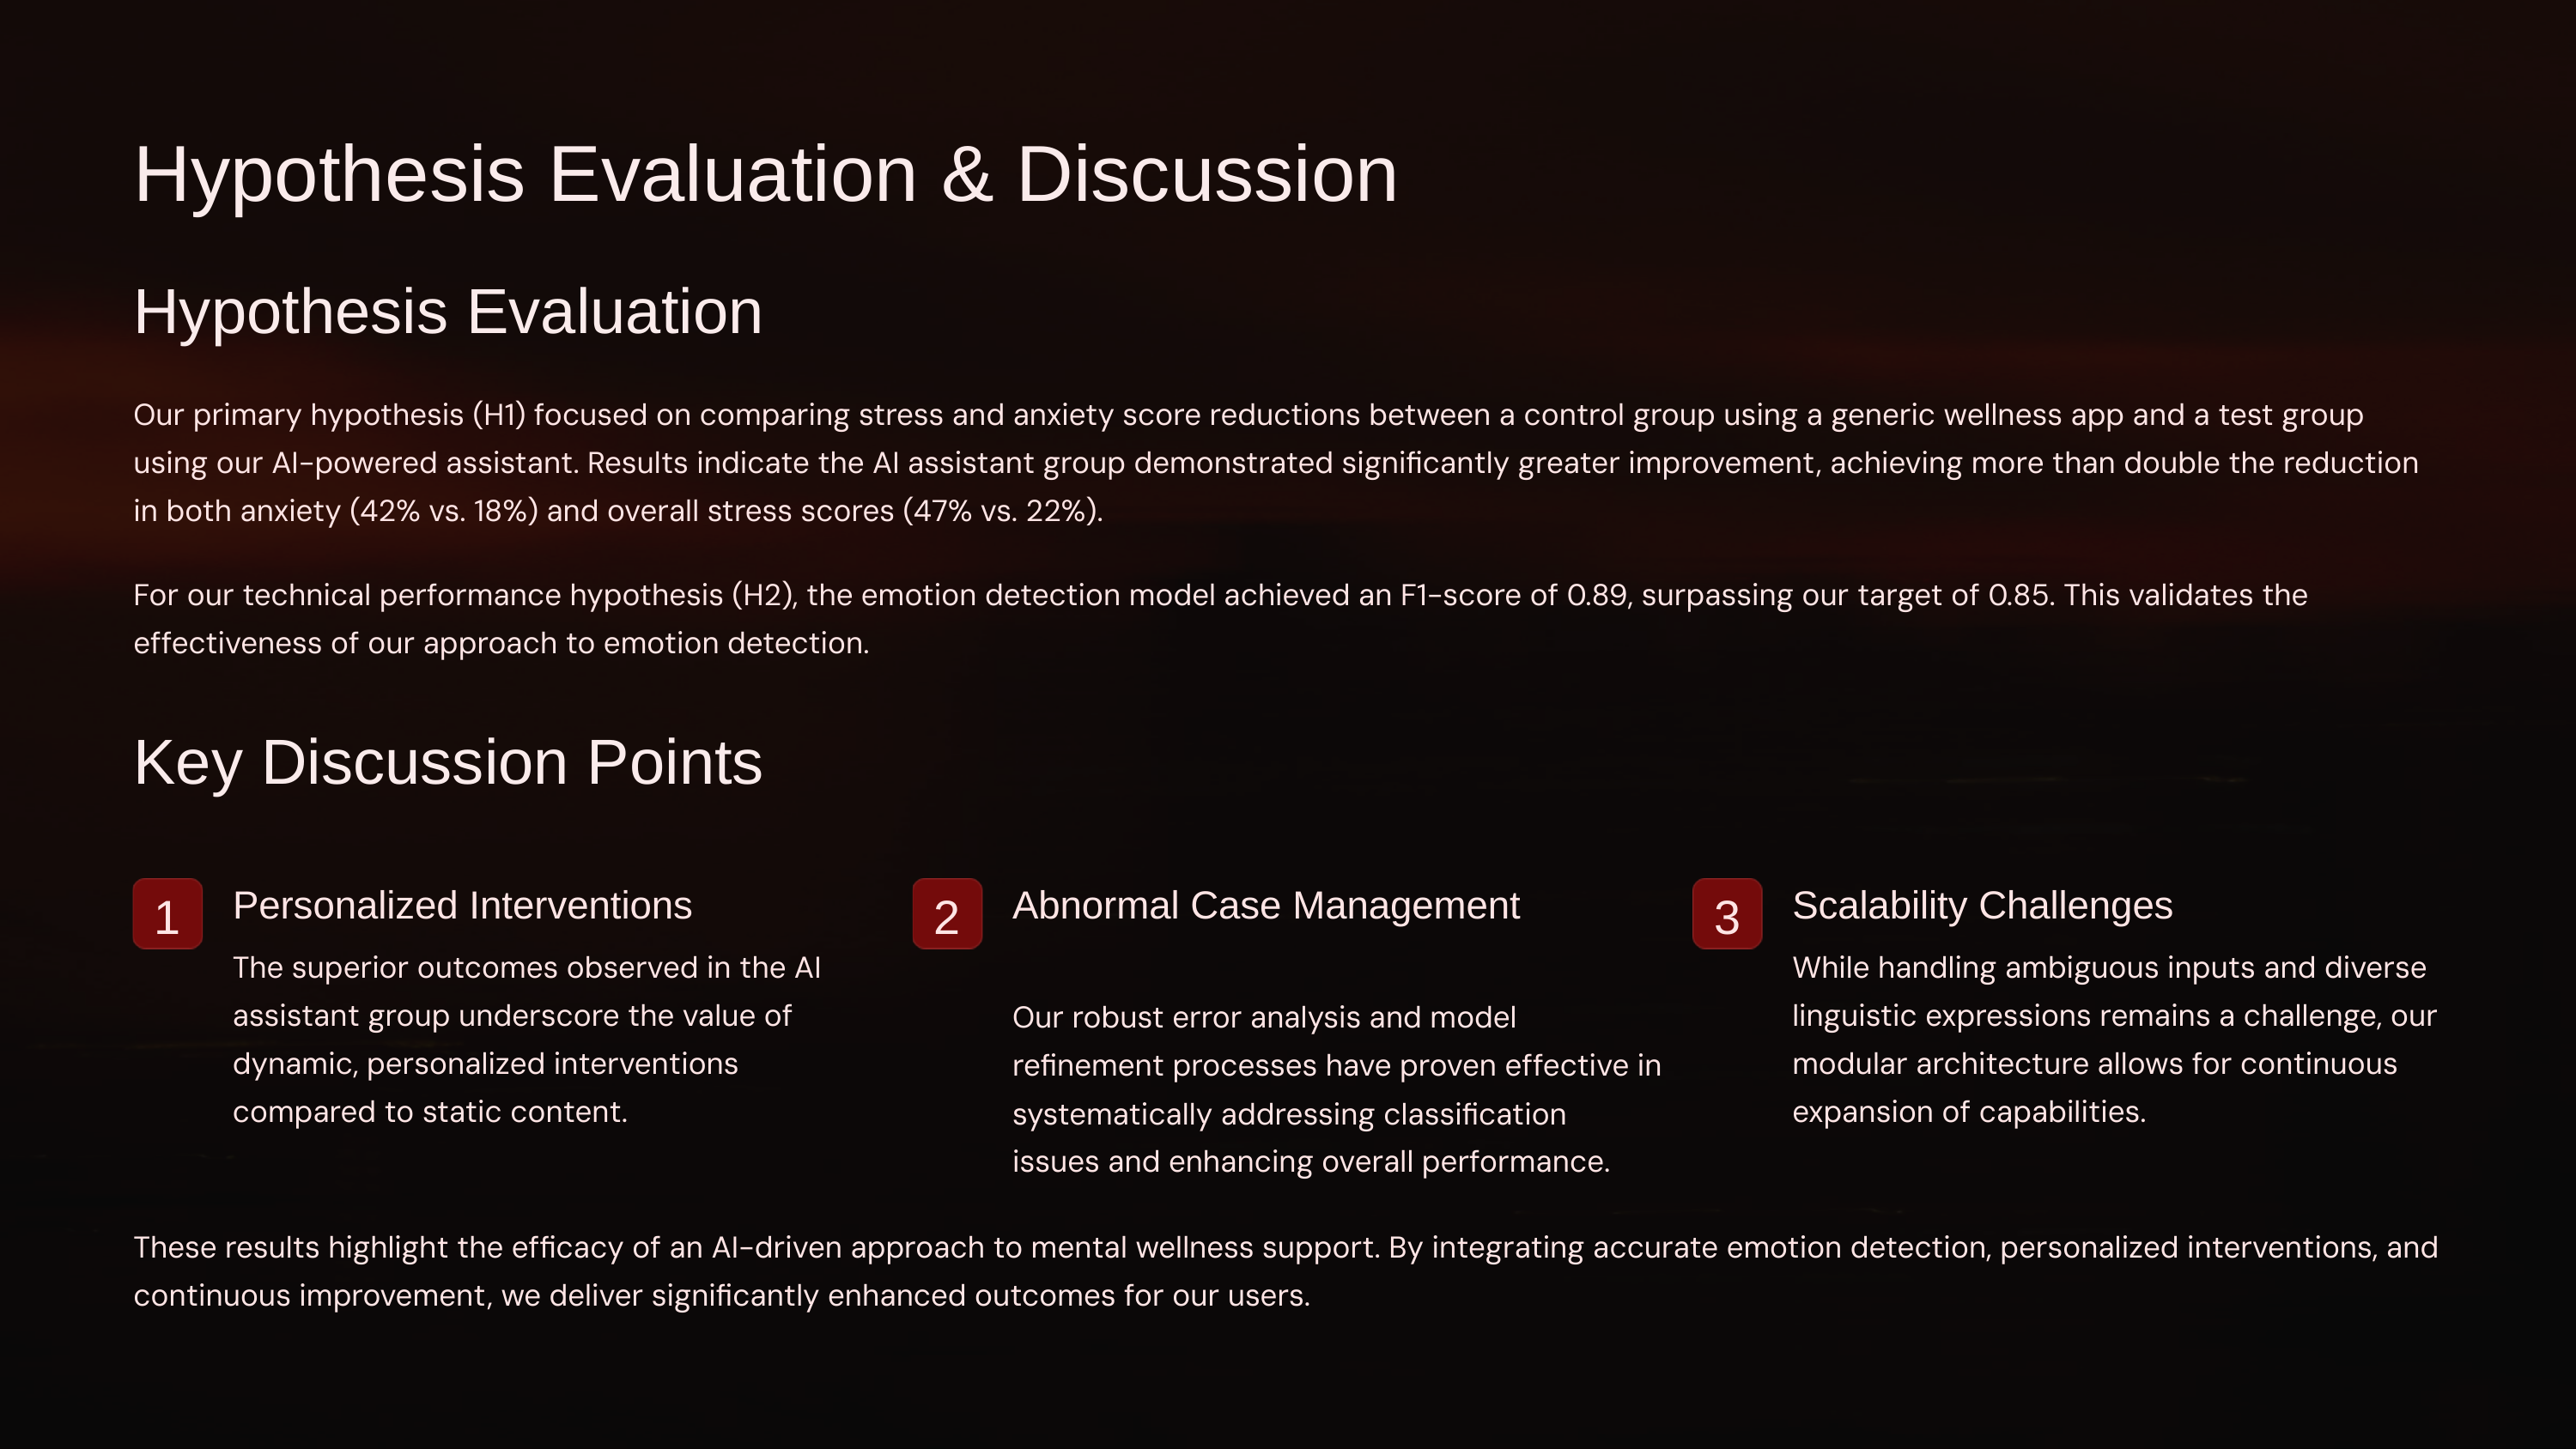

Hypothesis Evaluation & Discussion

Hypothesis Evaluation

Our primary hypothesis (H1) focused on comparing stress and anxiety score reductions between a control group using a generic wellness app and a test group using our AI-powered assistant. Results indicate the AI assistant group demonstrated significantly greater improvement, achieving more than double the reduction in both anxiety (42% vs. 18%) and overall stress scores (47% vs. 22%).

For our technical performance hypothesis (H2), the emotion detection model achieved an F1-score of 0.89, surpassing our target of 0.85. This validates the effectiveness of our approach to emotion detection.

Key Discussion Points

Personalized Interventions

Abnormal Case Management

Scalability Challenges

1

2

3

The superior outcomes observed in the AI assistant group underscore the value of dynamic, personalized interventions compared to static content.

While handling ambiguous inputs and diverse linguistic expressions remains a challenge, our modular architecture allows for continuous expansion of capabilities.

Our robust error analysis and model refinement processes have proven effective in systematically addressing classification issues and enhancing overall performance.

These results highlight the efficacy of an AI-driven approach to mental wellness support. By integrating accurate emotion detection, personalized interventions, and continuous improvement, we deliver significantly enhanced outcomes for our users.